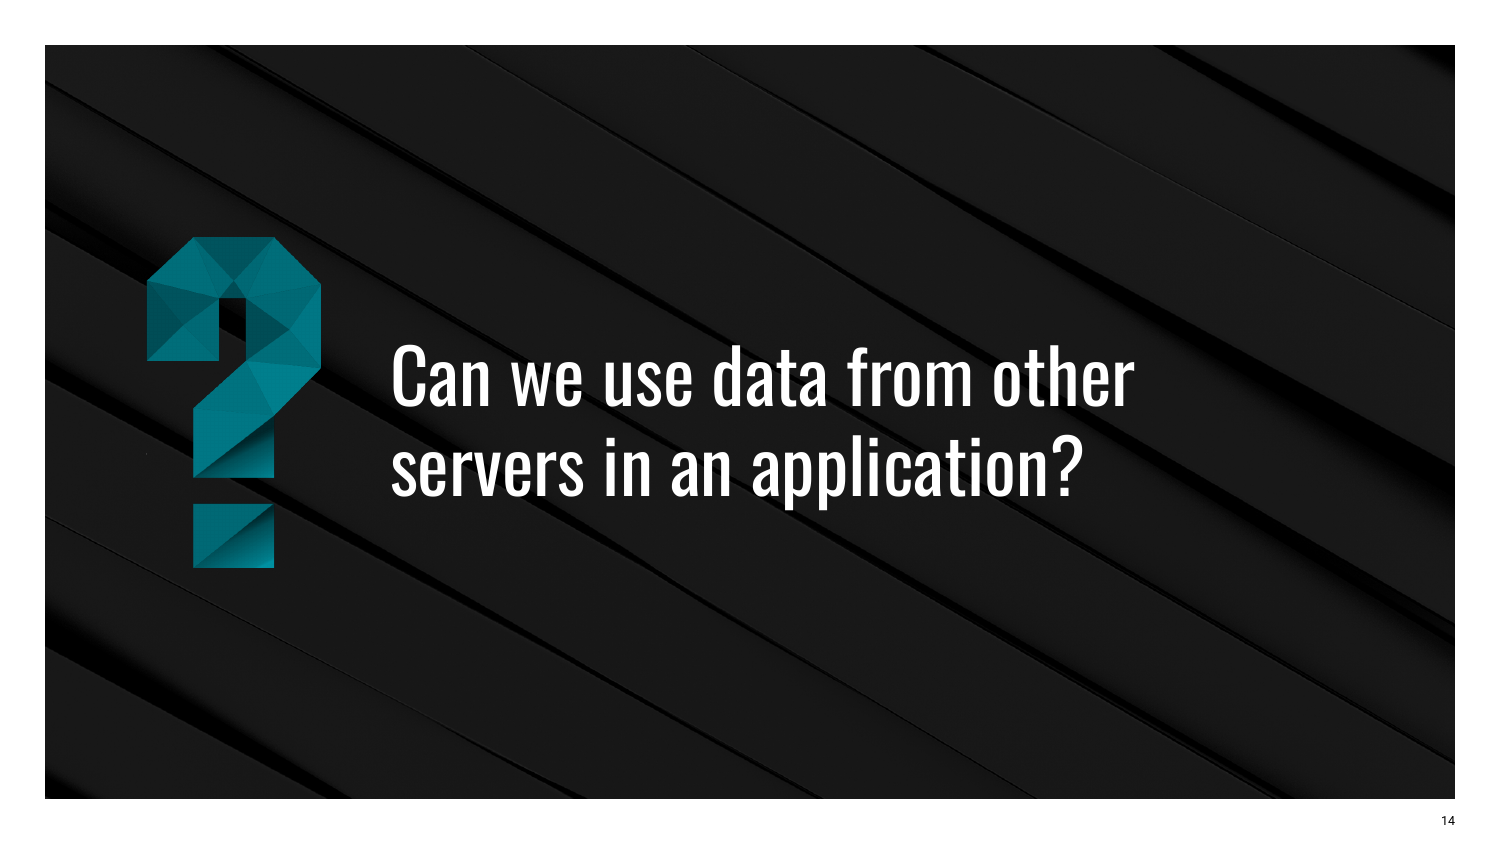

# Can we use data from other servers in an application?